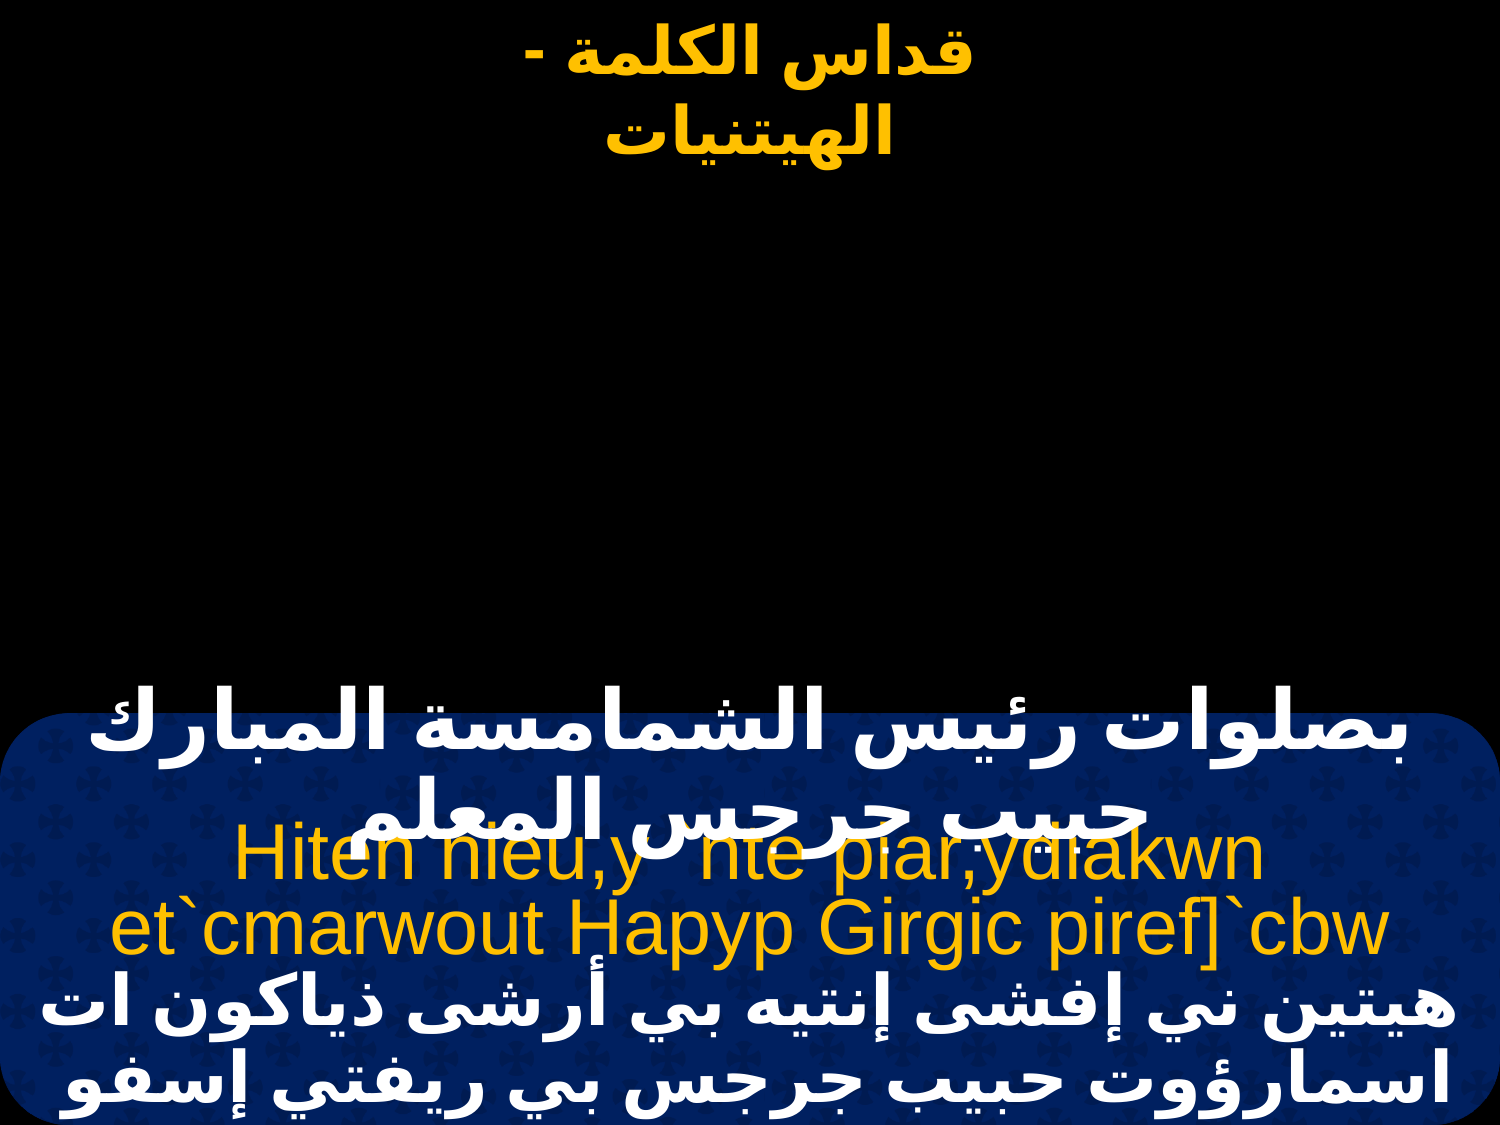

# حبيب جرجس
بصلوات رئيس الشمامسة المبارك حبيب جرجس المعلم
Hiten nieu,y `nte piar,ydiakwn et`cmarwout Hapyp Girgic piref]`cbw
هيتين ني إفشى إنتيه بي أرشى ذياكون ات اسمارؤوت حبيب جرجس بي ريفتي إسفو